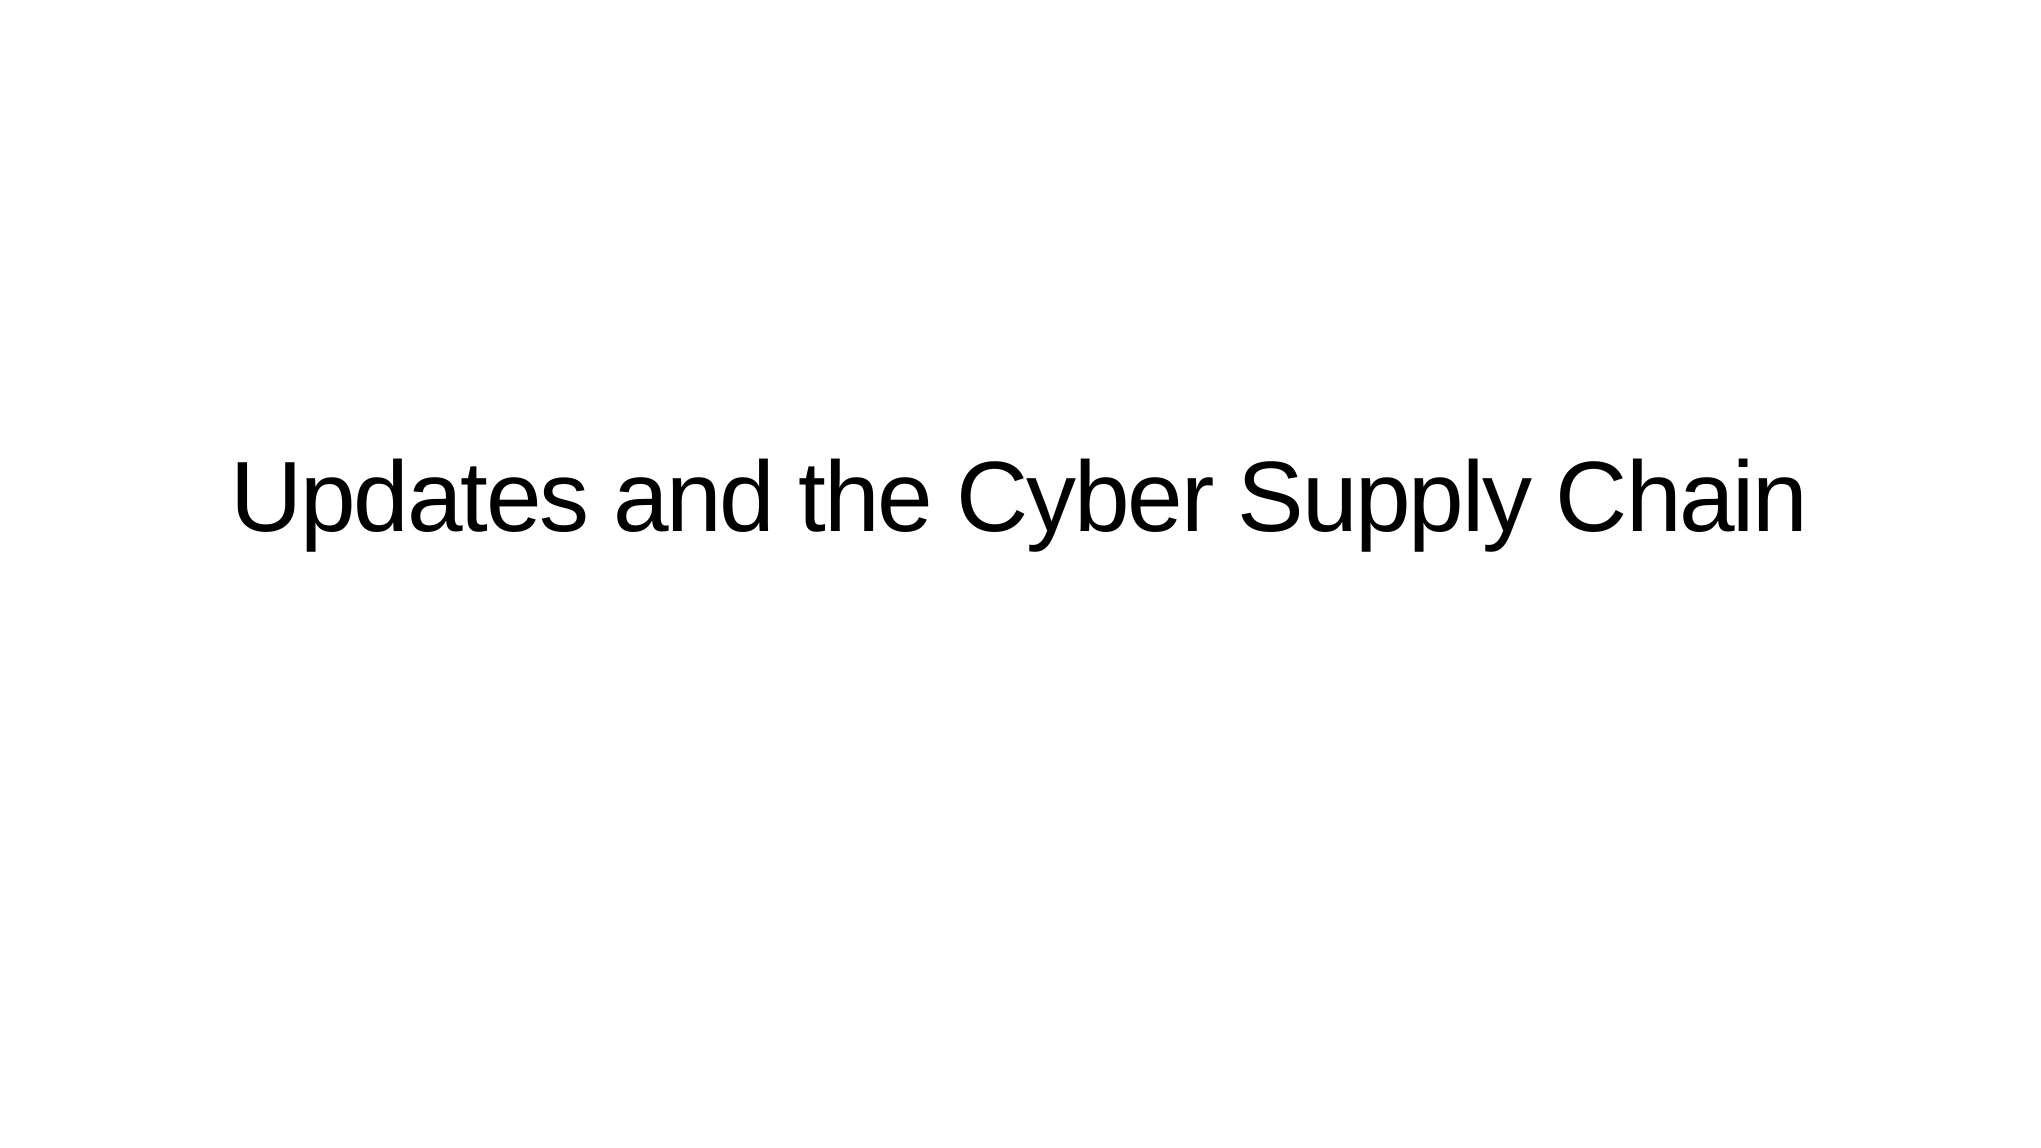

# Updates and the Cyber Supply Chain